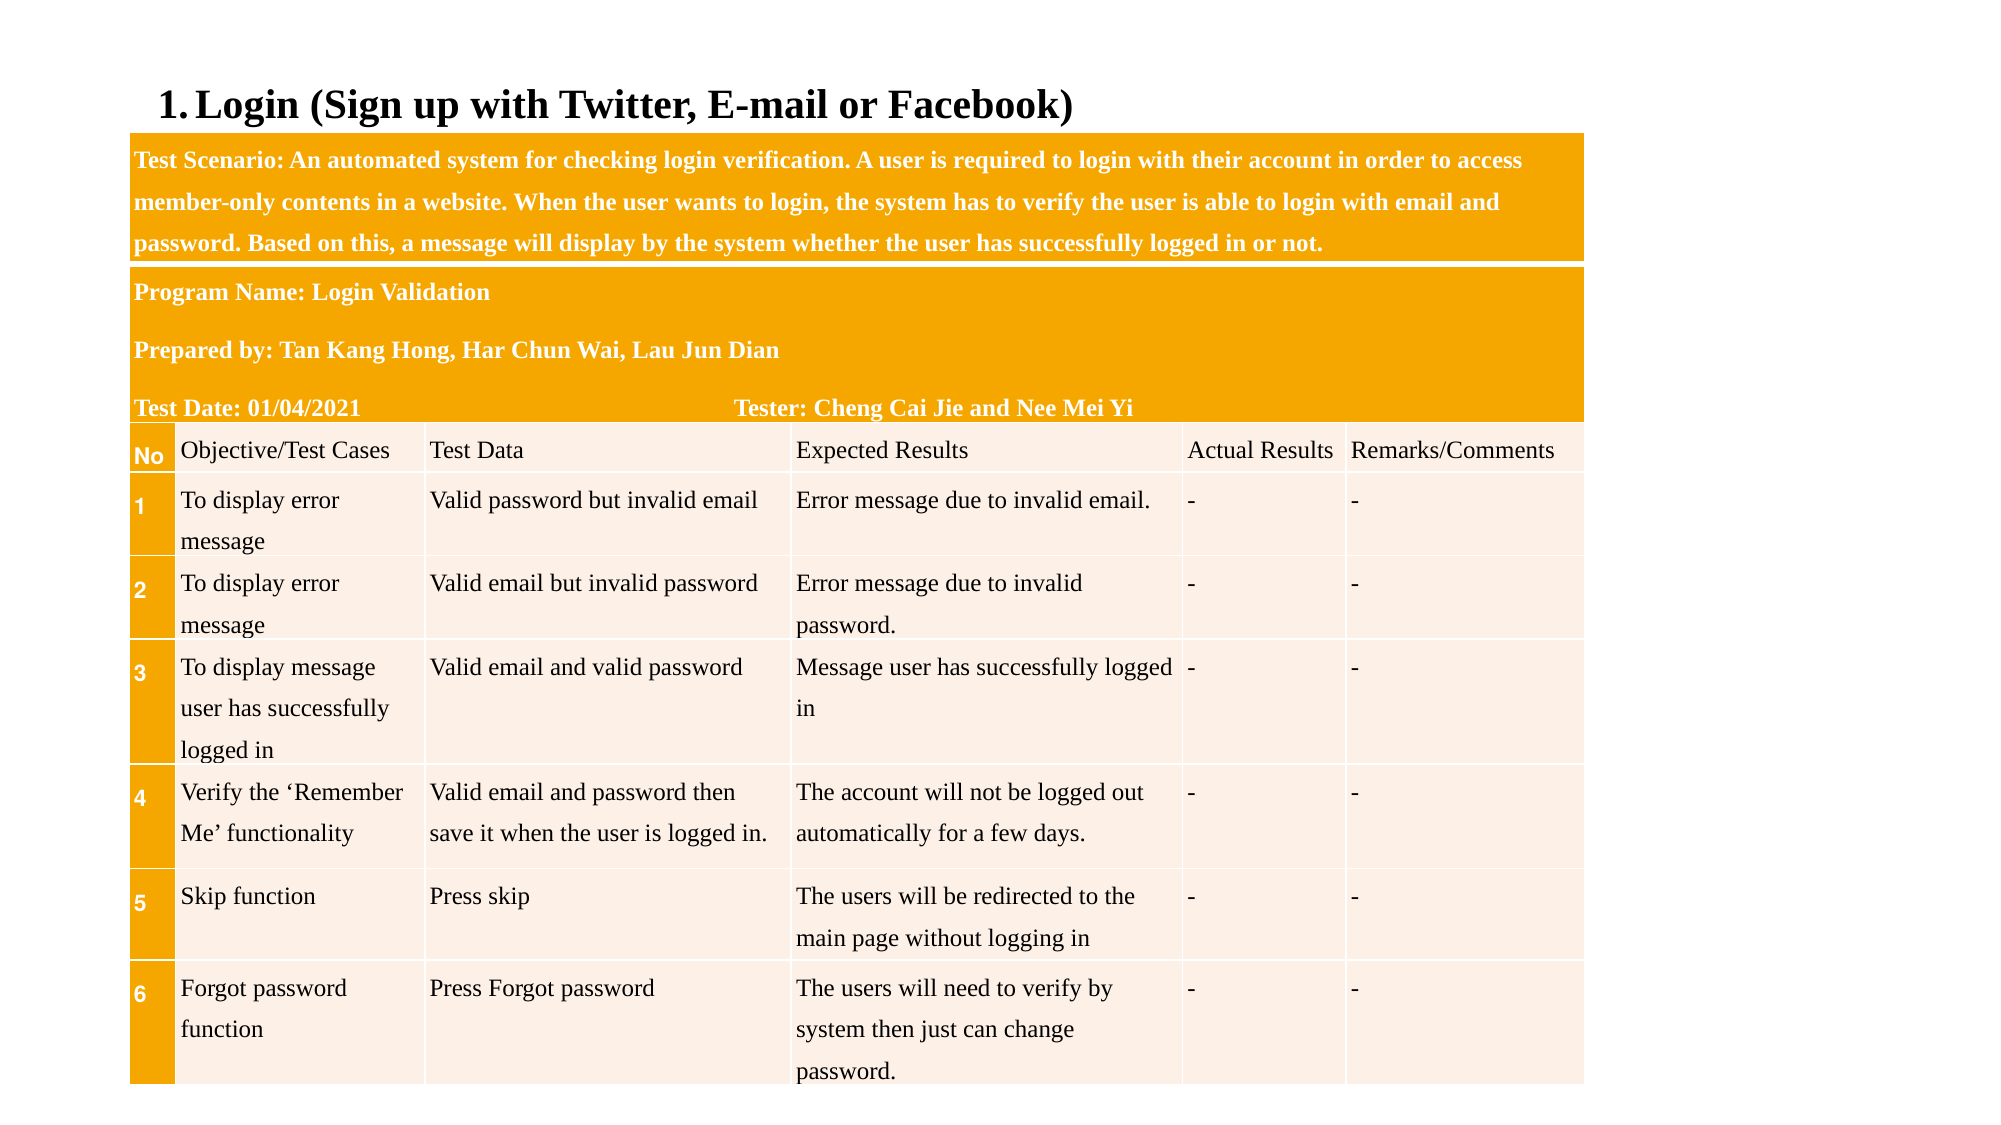

Login (Sign up with Twitter, E-mail or Facebook)
| Test Scenario: An automated system for checking login verification. A user is required to login with their account in order to access member-only contents in a website. When the user wants to login, the system has to verify the user is able to login with email and password. Based on this, a message will display by the system whether the user has successfully logged in or not. |  |  |  |  |  |
| --- | --- | --- | --- | --- | --- |
| Program Name: Login Validation Prepared by: Tan Kang Hong, Har Chun Wai, Lau Jun Dian Test Date: 01/04/2021 Tester: Cheng Cai Jie and Nee Mei Yi |  |  |  |  |  |
| No | Objective/Test Cases | Test Data | Expected Results | Actual Results | Remarks/Comments |
| 1 | To display error message | Valid password but invalid email | Error message due to invalid email. | - | - |
| 2 | To display error message | Valid email but invalid password | Error message due to invalid password. | - | - |
| 3 | To display message user has successfully logged in | Valid email and valid password | Message user has successfully logged in | - | - |
| 4 | Verify the ‘Remember Me’ functionality | Valid email and password then save it when the user is logged in. | The account will not be logged out automatically for a few days. | - | - |
| 5 | Skip function | Press skip | The users will be redirected to the main page without logging in | - | - |
| 6 | Forgot password function | Press Forgot password | The users will need to verify by system then just can change password. | - | - |